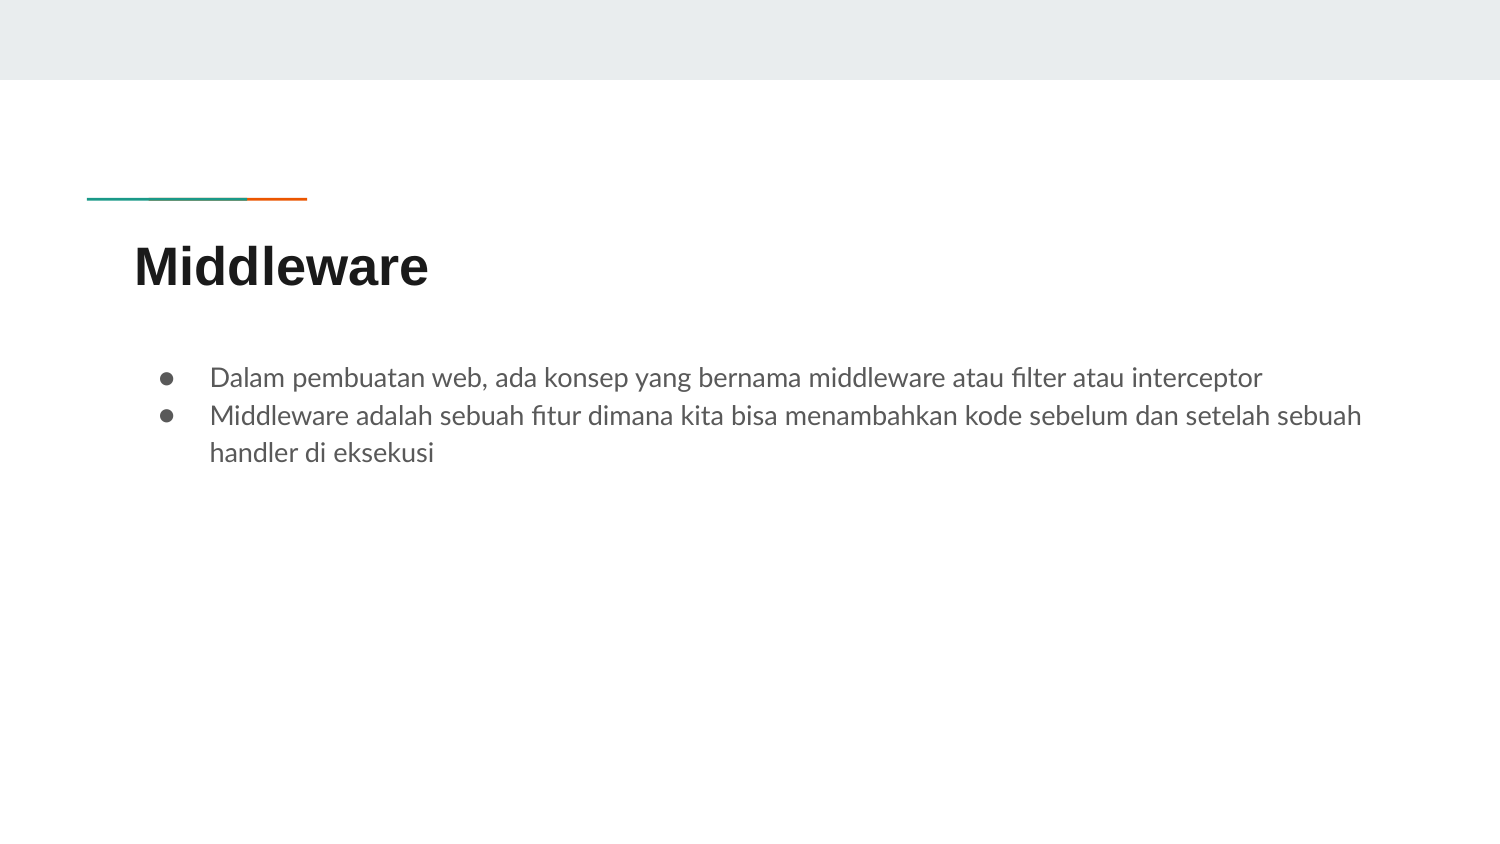

# Middleware
Dalam pembuatan web, ada konsep yang bernama middleware atau filter atau interceptor
Middleware adalah sebuah fitur dimana kita bisa menambahkan kode sebelum dan setelah sebuah handler di eksekusi